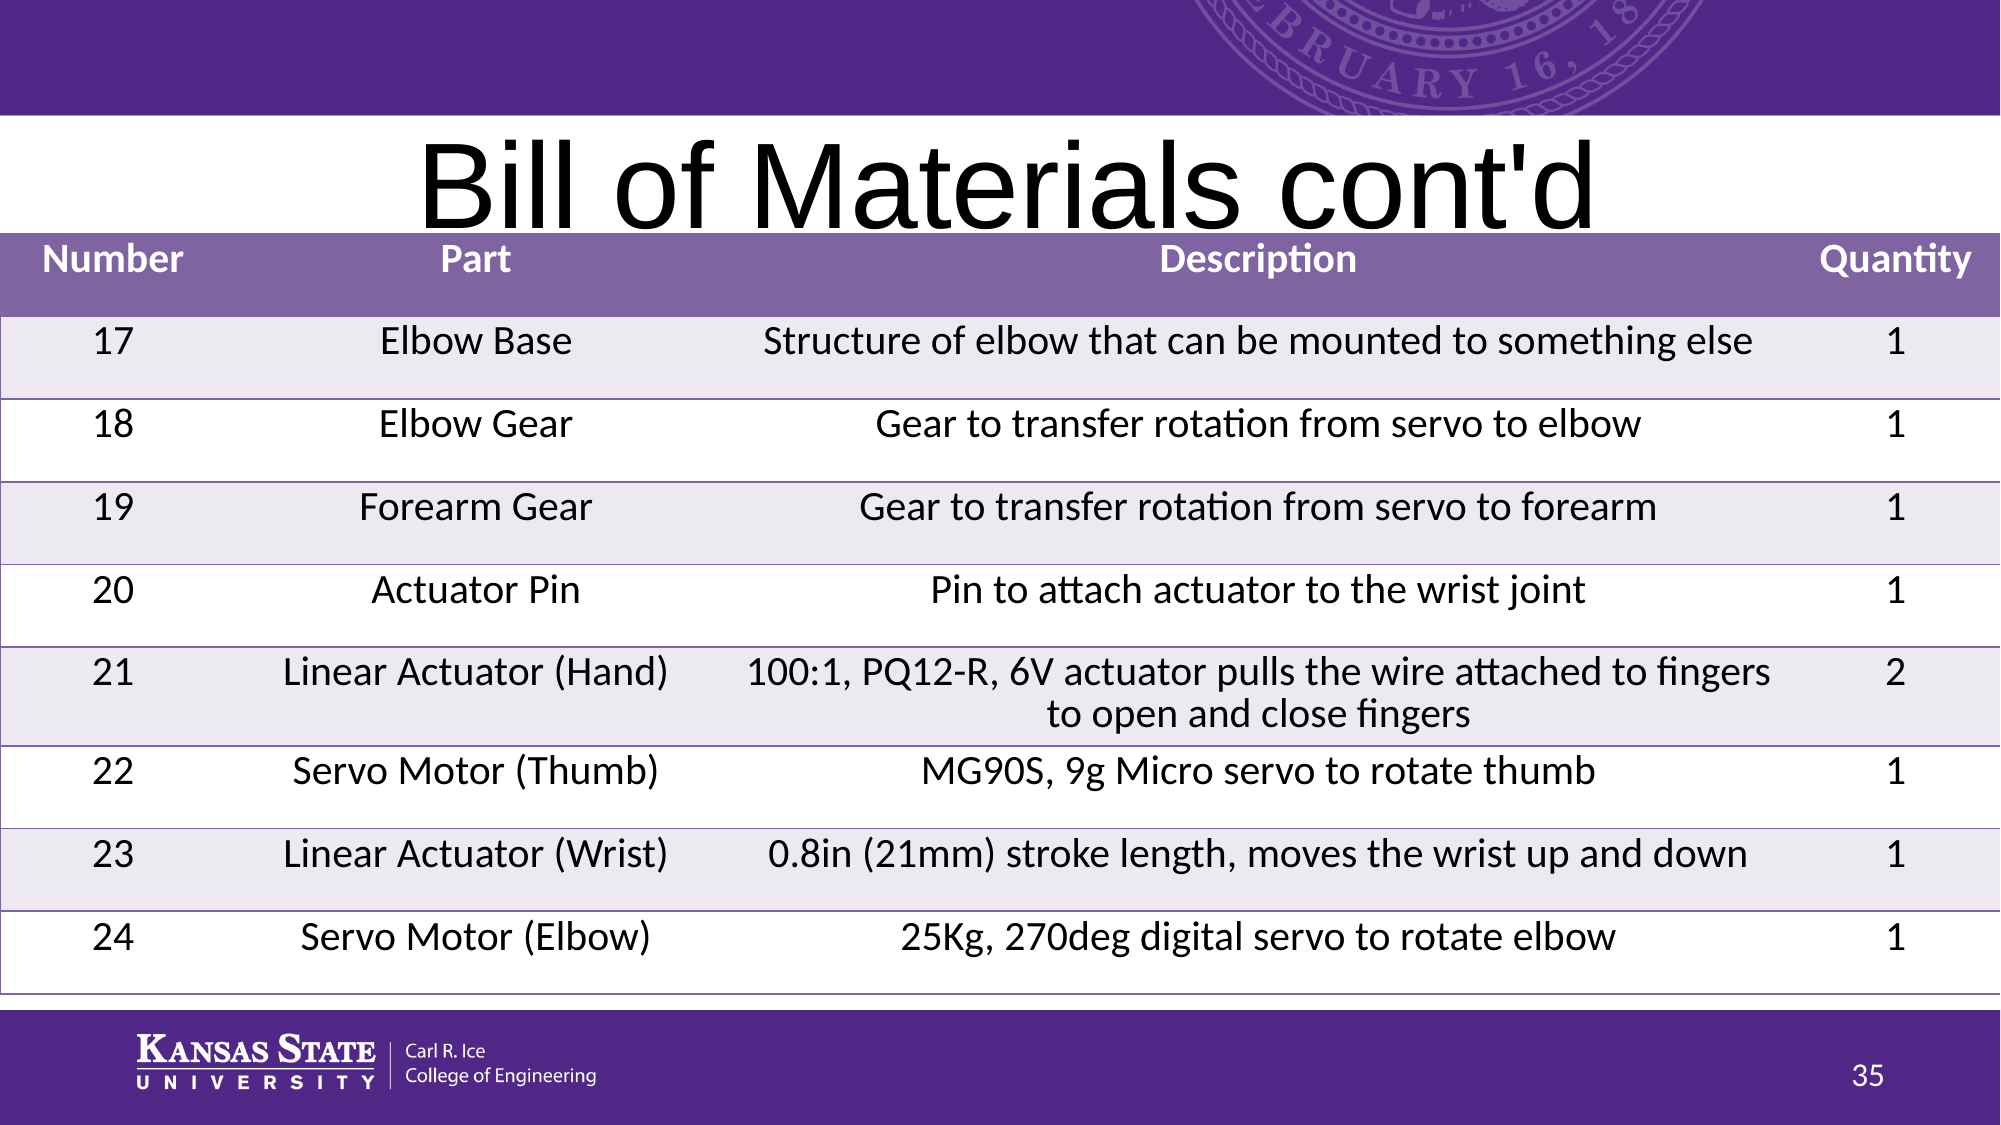

# Bill of Materials cont'd
| Number | Part | Description | Quantity |
| --- | --- | --- | --- |
| 17 | Elbow Base | Structure of elbow that can be mounted to something else | 1 |
| 18 | Elbow Gear | Gear to transfer rotation from servo to elbow | 1 |
| 19 | Forearm Gear | Gear to transfer rotation from servo to forearm | 1 |
| 20 | Actuator Pin | Pin to attach actuator to the wrist joint | 1 |
| 21 | Linear Actuator (Hand) | 100:1, PQ12-R, 6V actuator pulls the wire attached to fingers to open and close fingers | 2 |
| 22 | Servo Motor (Thumb) | MG90S, 9g Micro servo to rotate thumb | 1 |
| 23 | Linear Actuator (Wrist) | 0.8in (21mm) stroke length, moves the wrist up and down | 1 |
| 24 | Servo Motor (Elbow) | 25Kg, 270deg digital servo to rotate elbow | 1 |
35